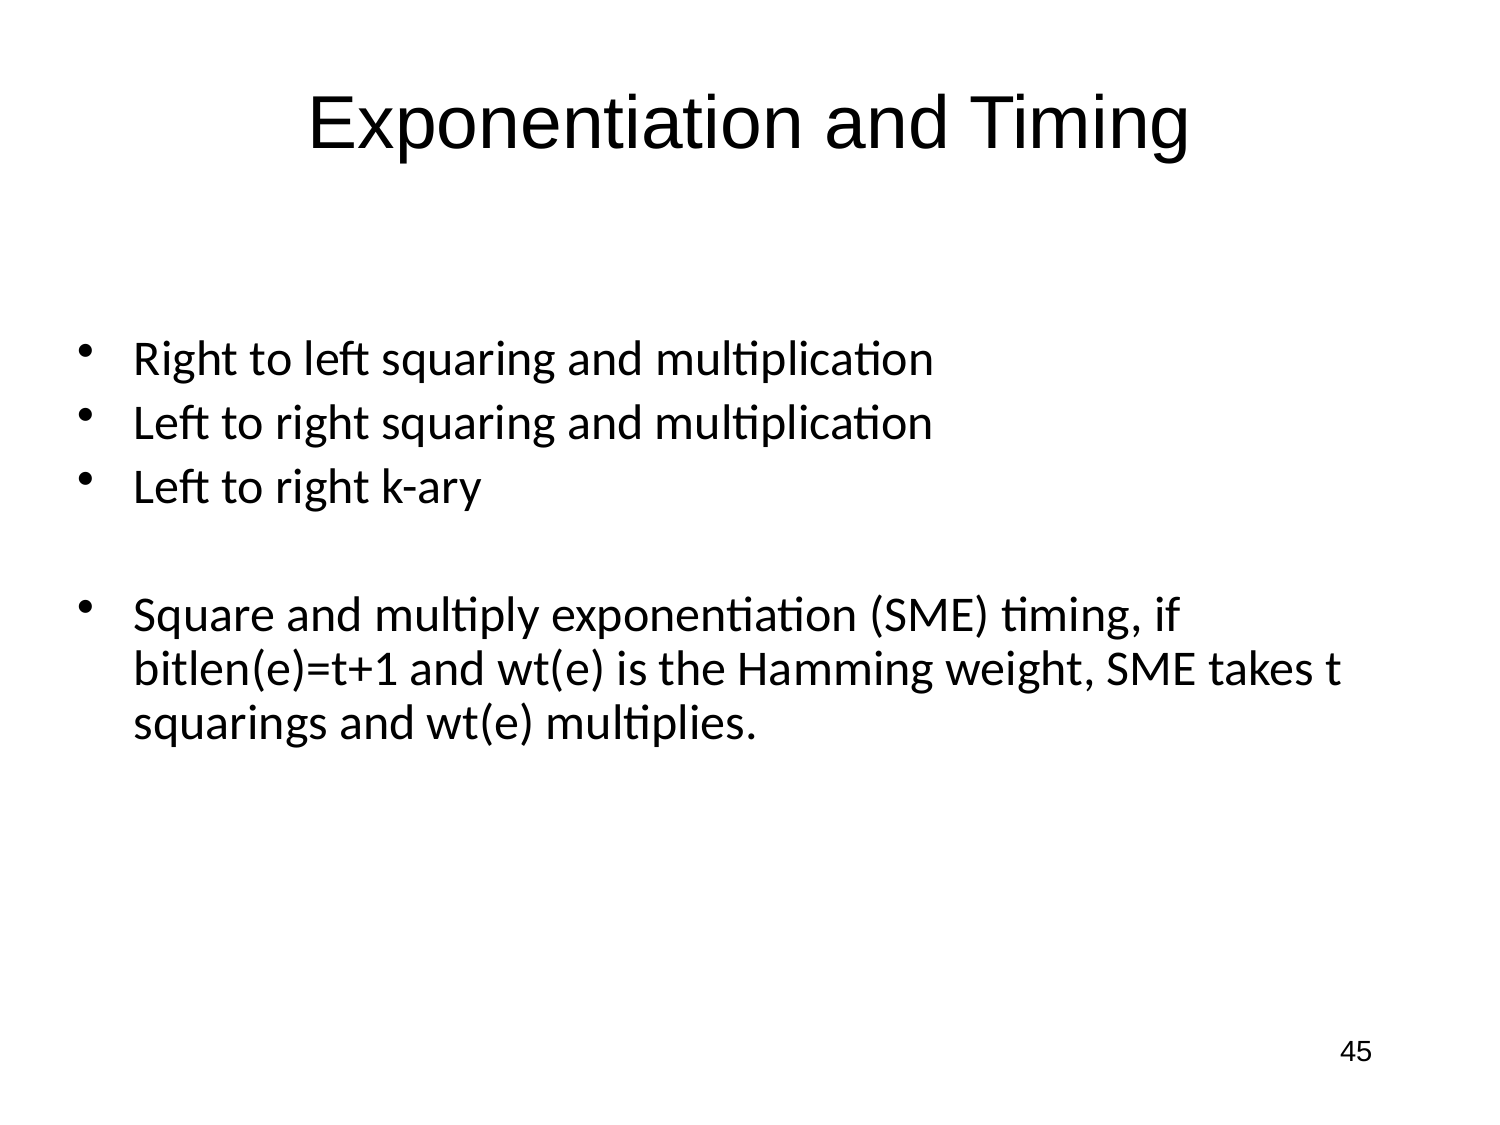

# Exponentiation and Timing
Right to left squaring and multiplication
Left to right squaring and multiplication
Left to right k-ary

Square and multiply exponentiation (SME) timing, if bitlen(e)=t+1 and wt(e) is the Hamming weight, SME takes t squarings and wt(e) multiplies.
45